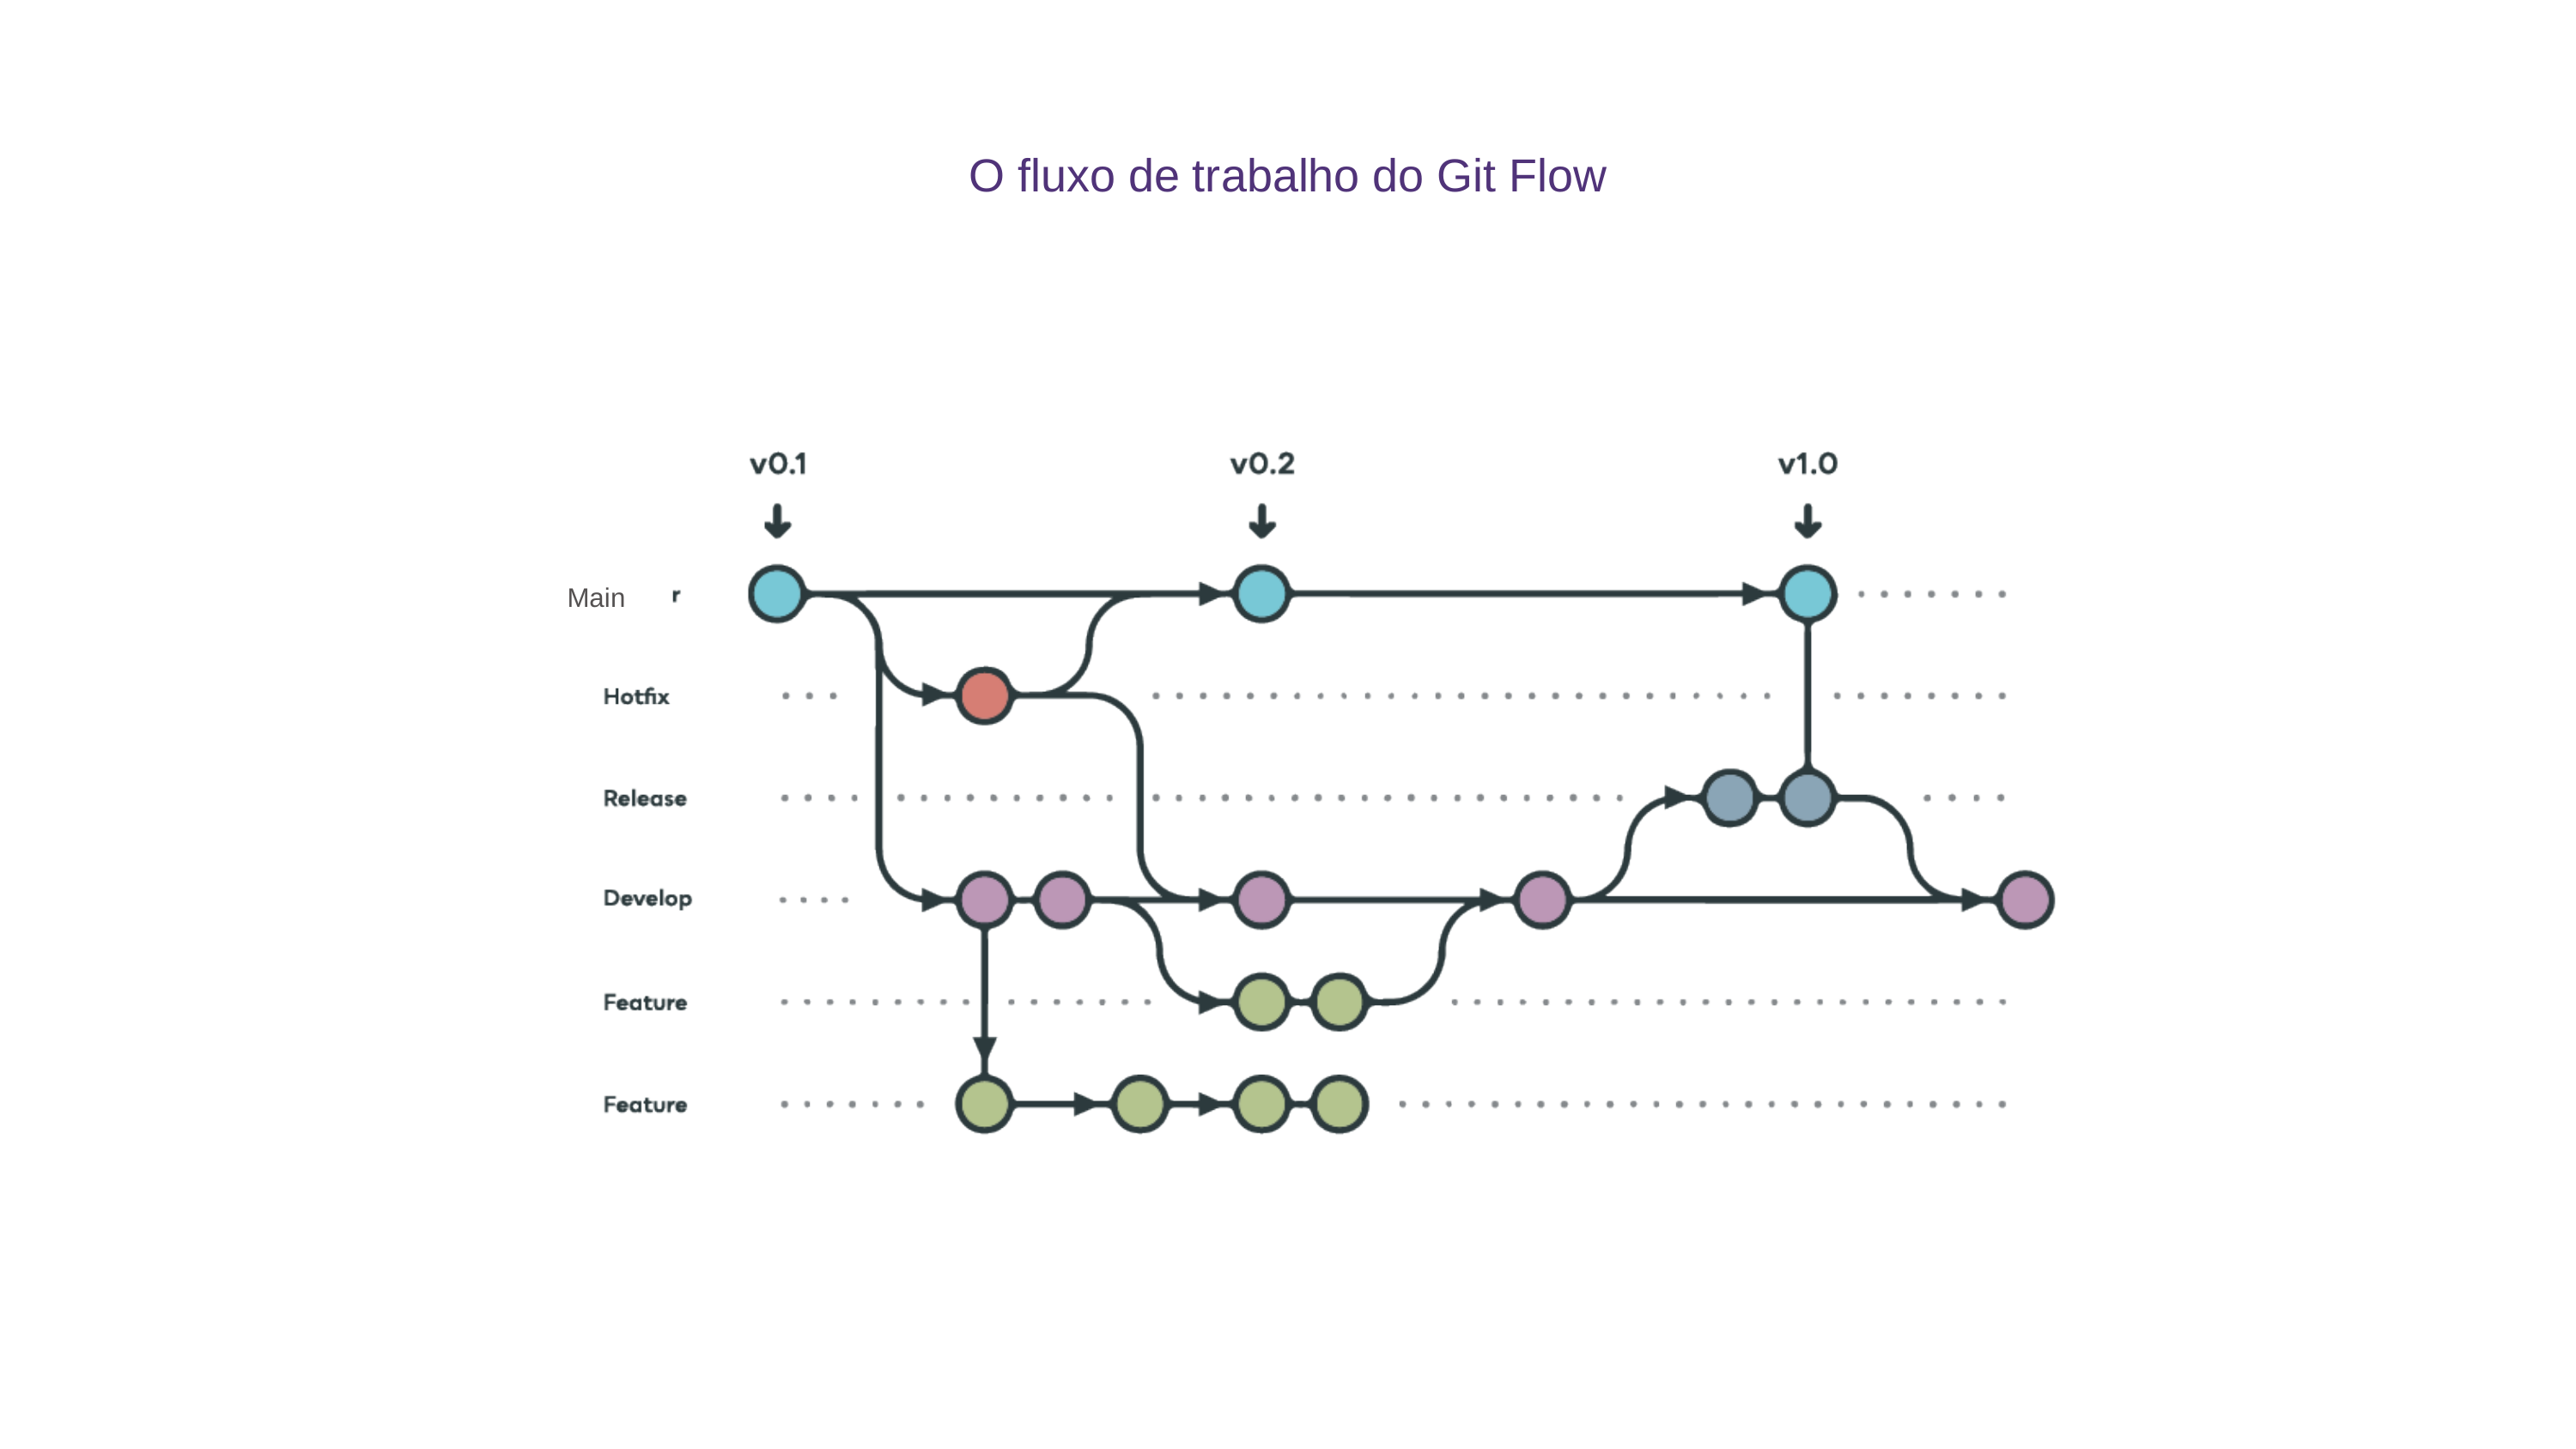

O fluxo de trabalho do Git Flow

Main